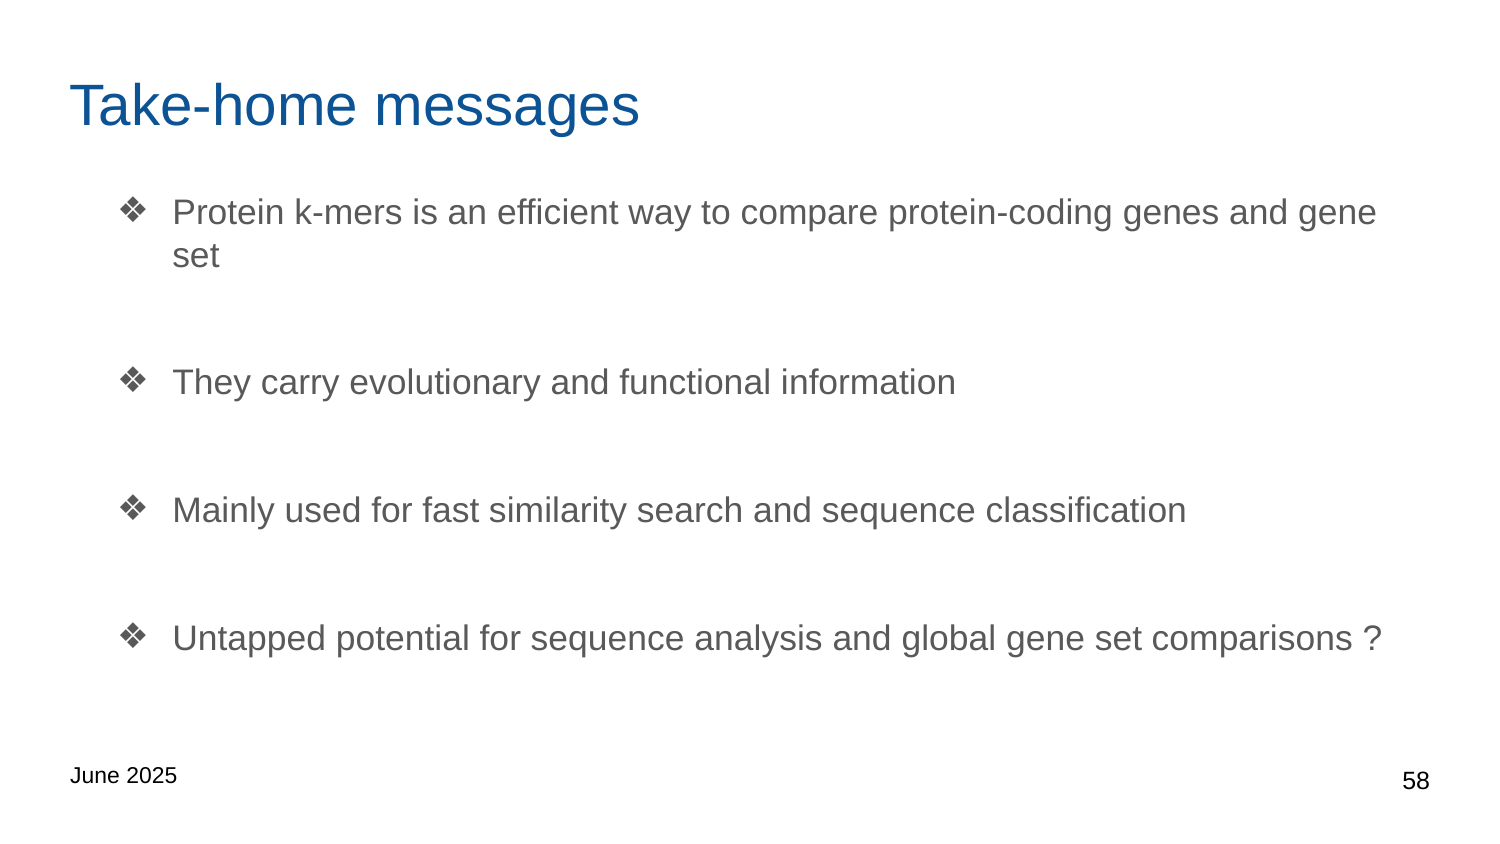

# Take-home messages

Protein k-mers is an efficient way to compare protein-coding genes and gene set

They carry evolutionary and functional information

Mainly used for fast similarity search and sequence classification

Untapped potential for sequence analysis and global gene set comparisons ?

June 2025
58